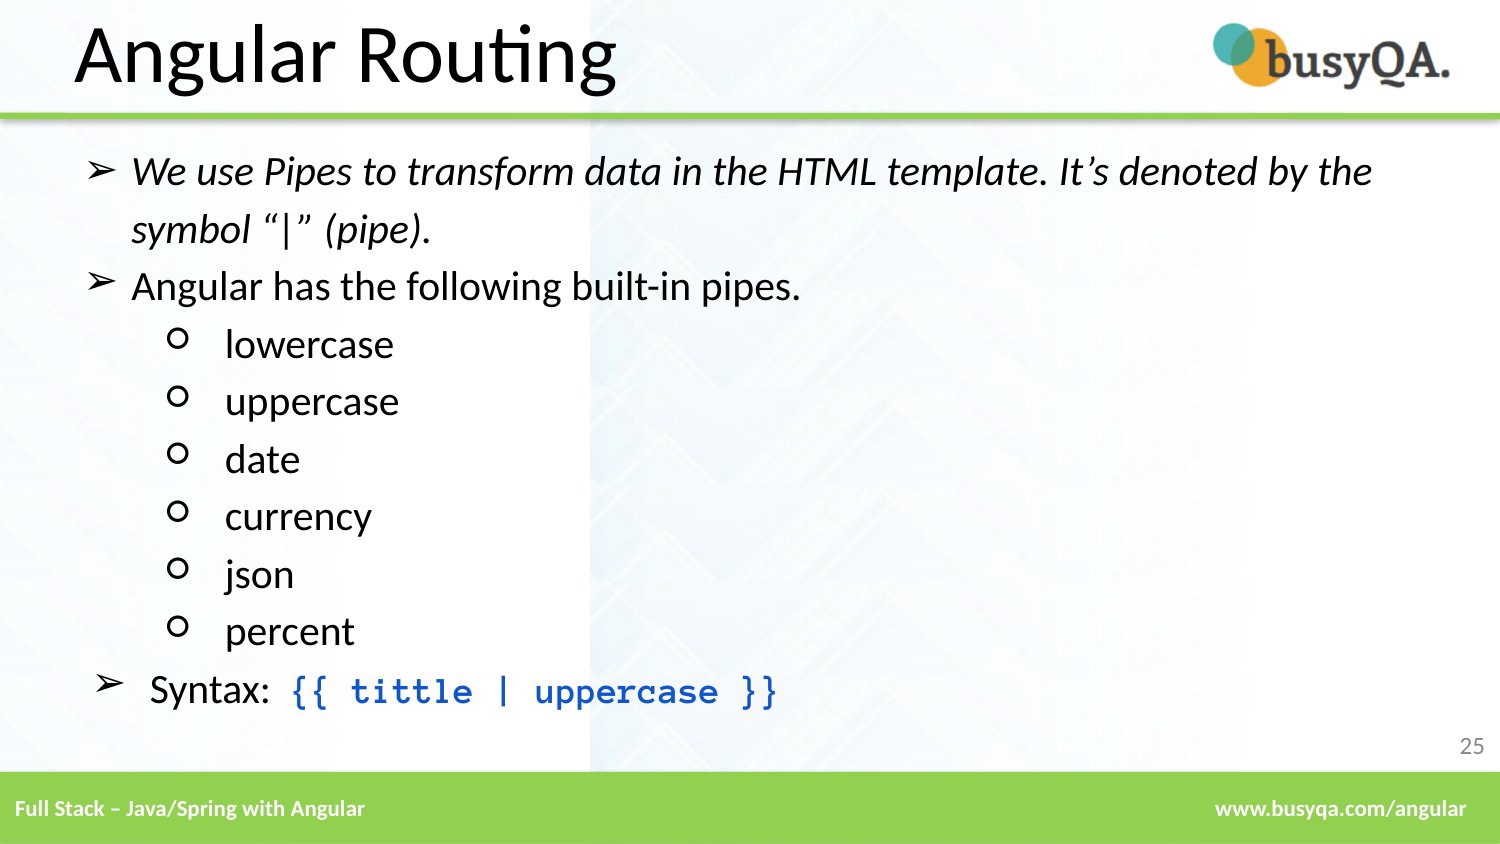

Angular Routing
We use Pipes to transform data in the HTML template. It’s denoted by the symbol “|” (pipe).
Angular has the following built-in pipes.
lowercase
uppercase
date
currency
json
percent
Syntax:  {{ tittle | uppercase }}